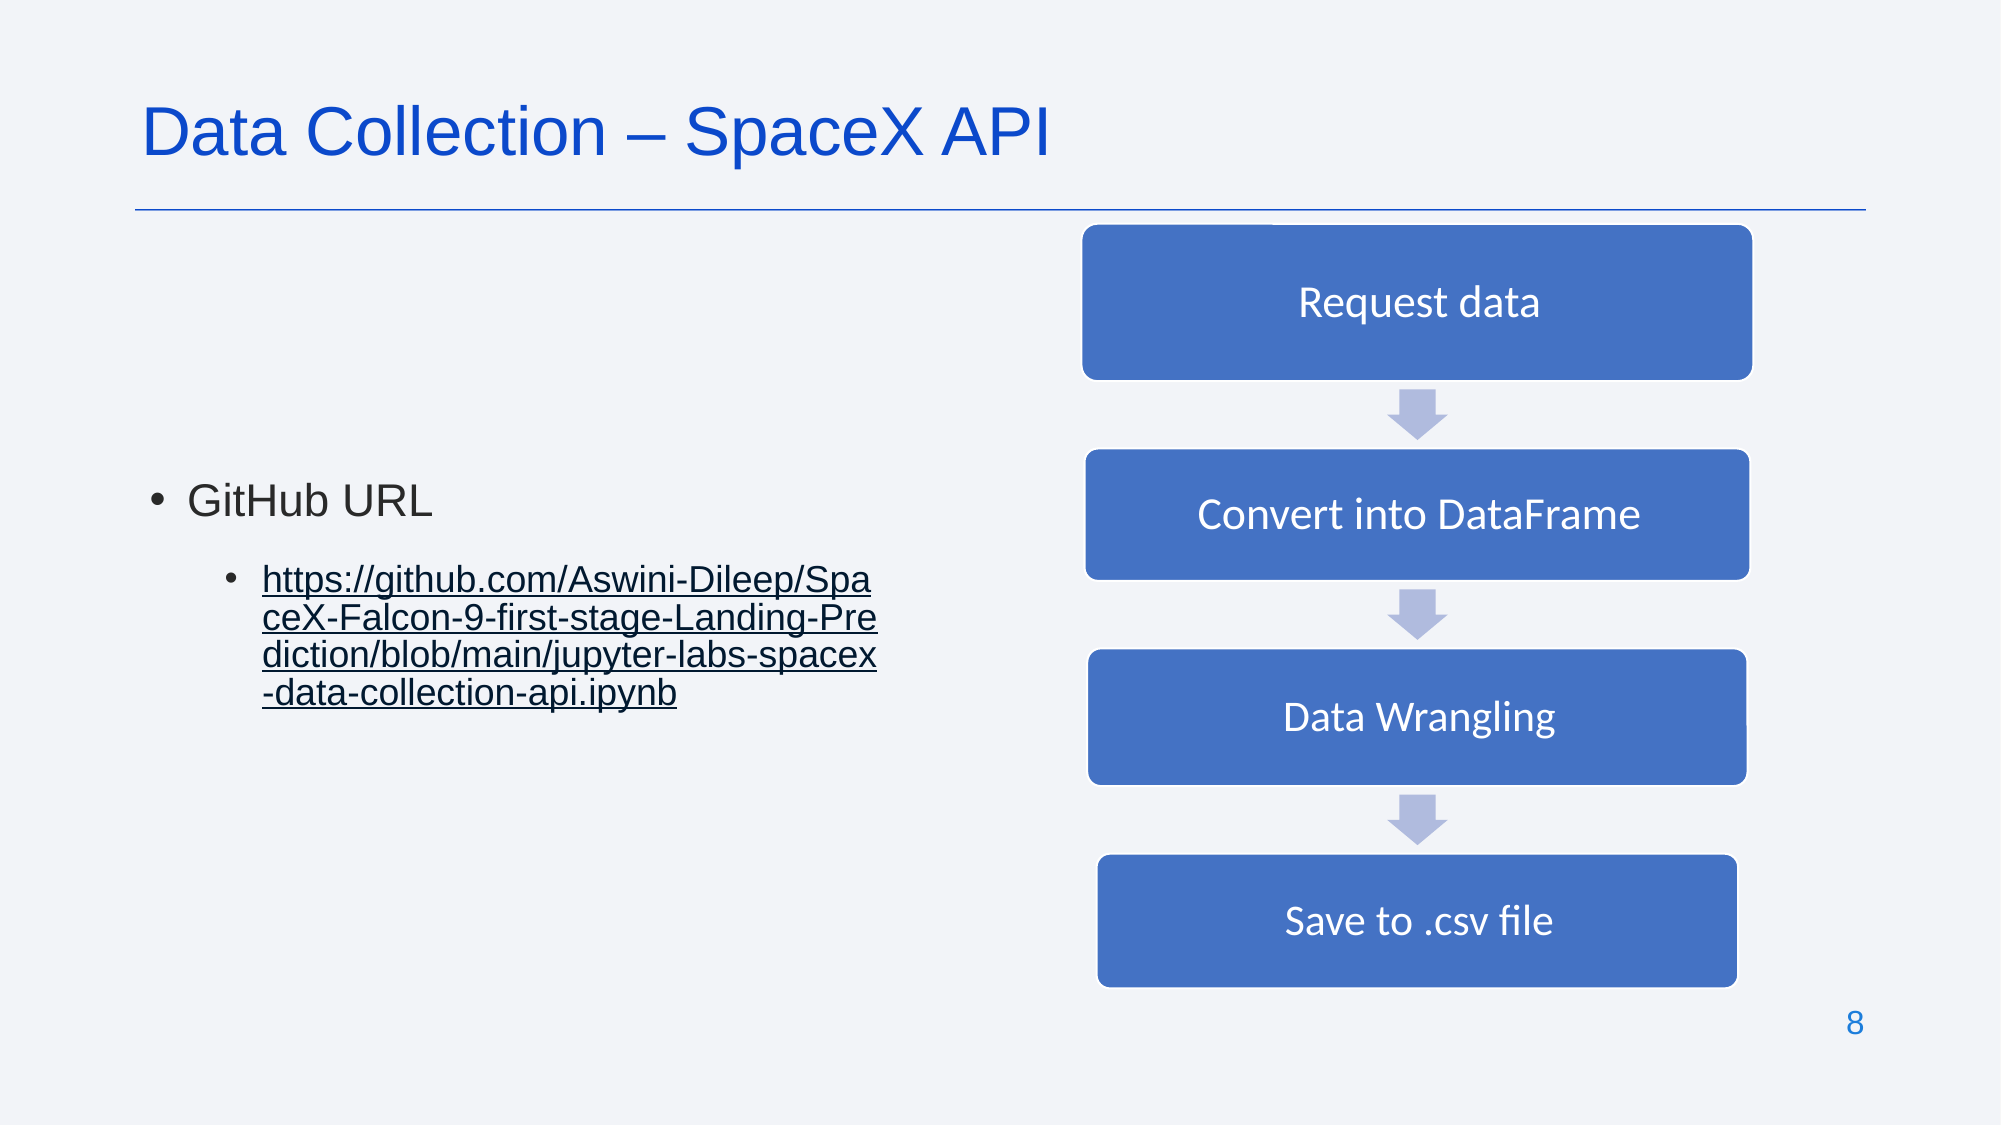

Data Collection – SpaceX API
Request data

Convert into DataFrame

Data Wrangling

Save to .csv file

GitHub URL
https://github.com/Aswini-Dileep/SpaceX-Falcon-9-first-stage-Landing-Prediction/blob/main/jupyter-labs-spacex-data-collection-api.ipynb

8